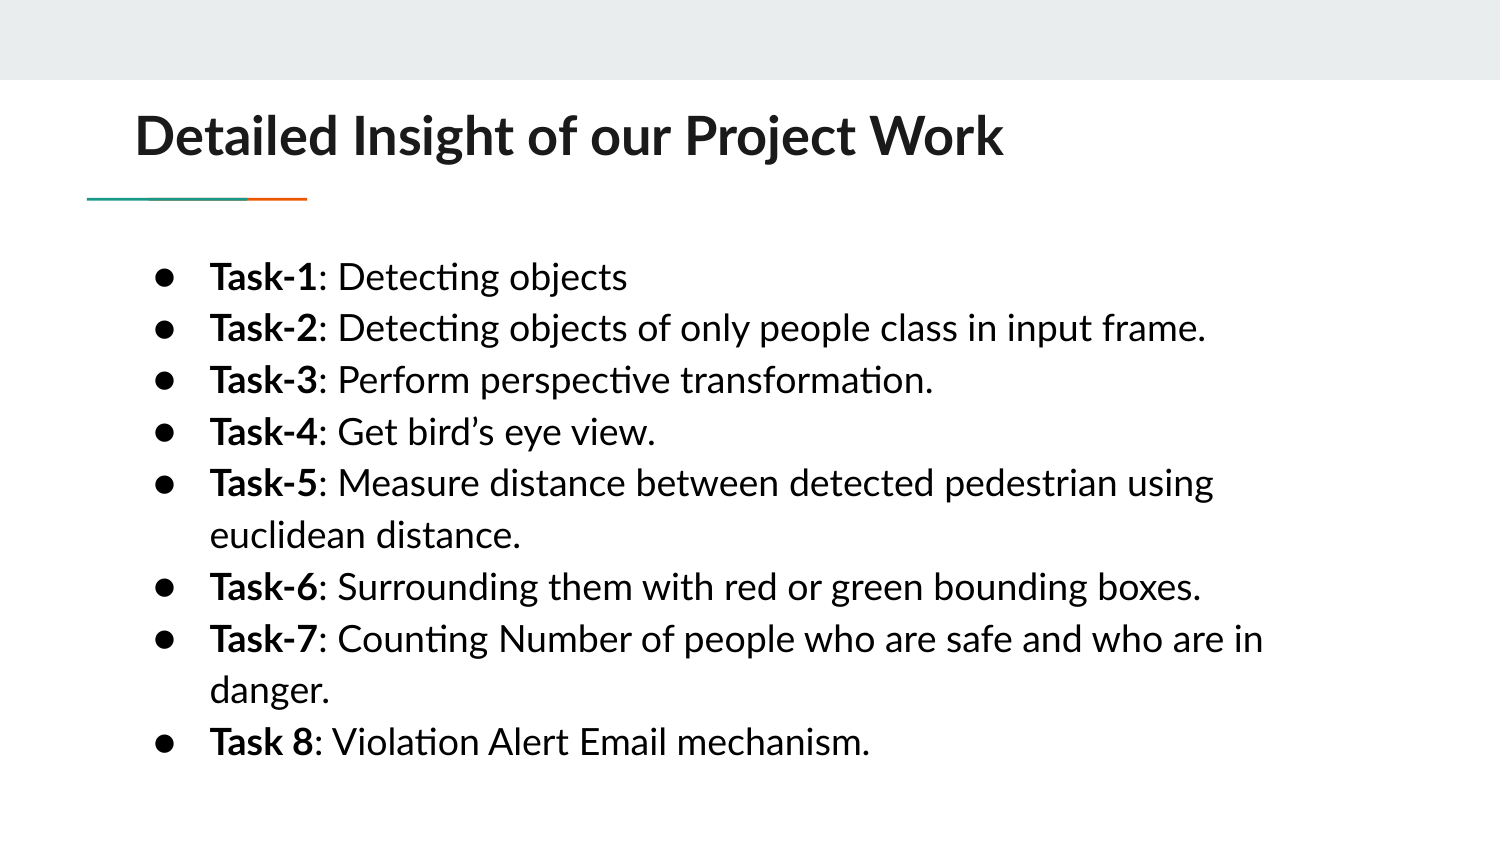

# Detailed Insight of our Project Work
Task-1: Detecting objects
Task-2: Detecting objects of only people class in input frame.
Task-3: Perform perspective transformation.
Task-4: Get bird’s eye view.
Task-5: Measure distance between detected pedestrian using euclidean distance.
Task-6: Surrounding them with red or green bounding boxes.
Task-7: Counting Number of people who are safe and who are in danger.
Task 8: Violation Alert Email mechanism.